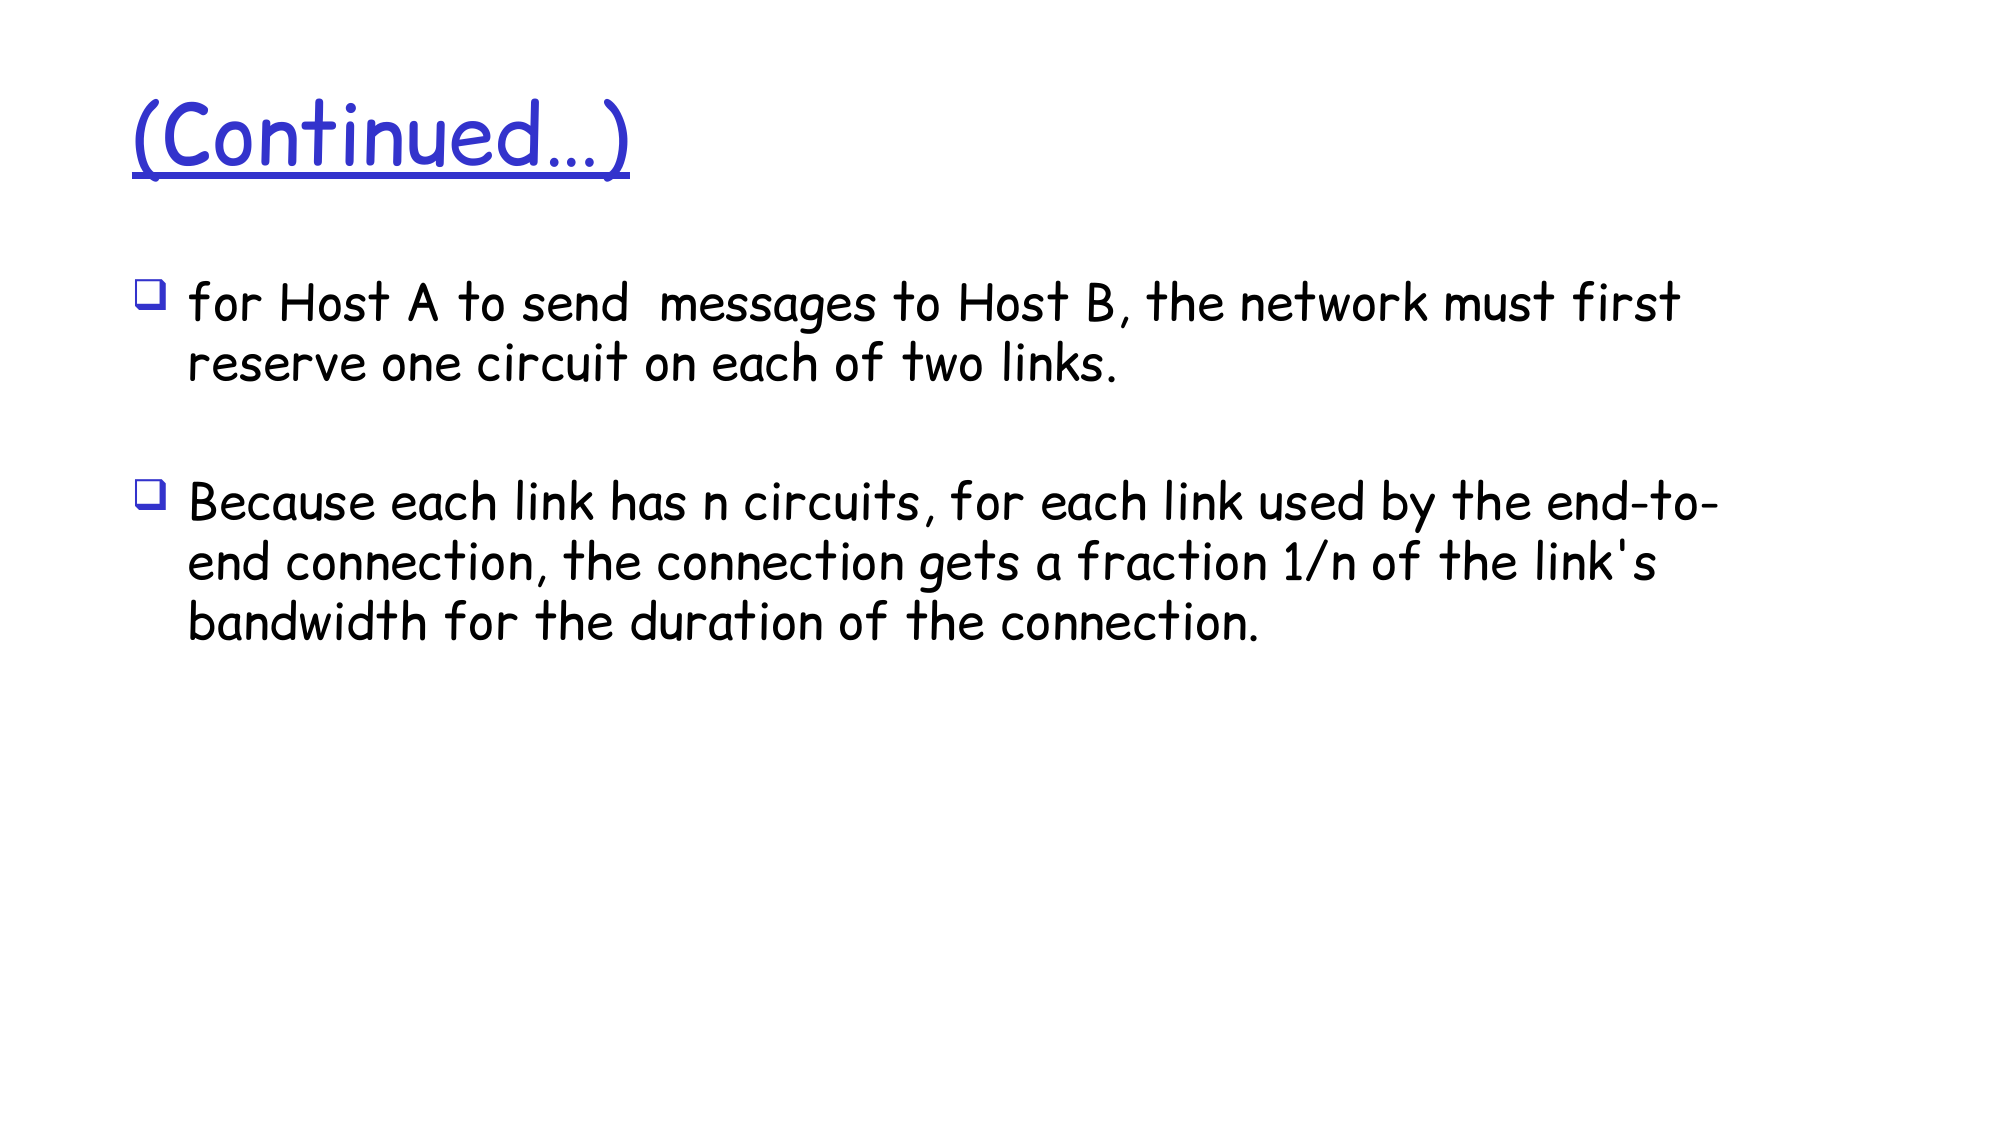

# (Continued…)
for Host A to send  messages to Host B, the network must first reserve one circuit on each of two links.

Because each link has n circuits, for each link used by the end-to-end connection, the connection gets a fraction 1/n of the link's bandwidth for the duration of the connection.